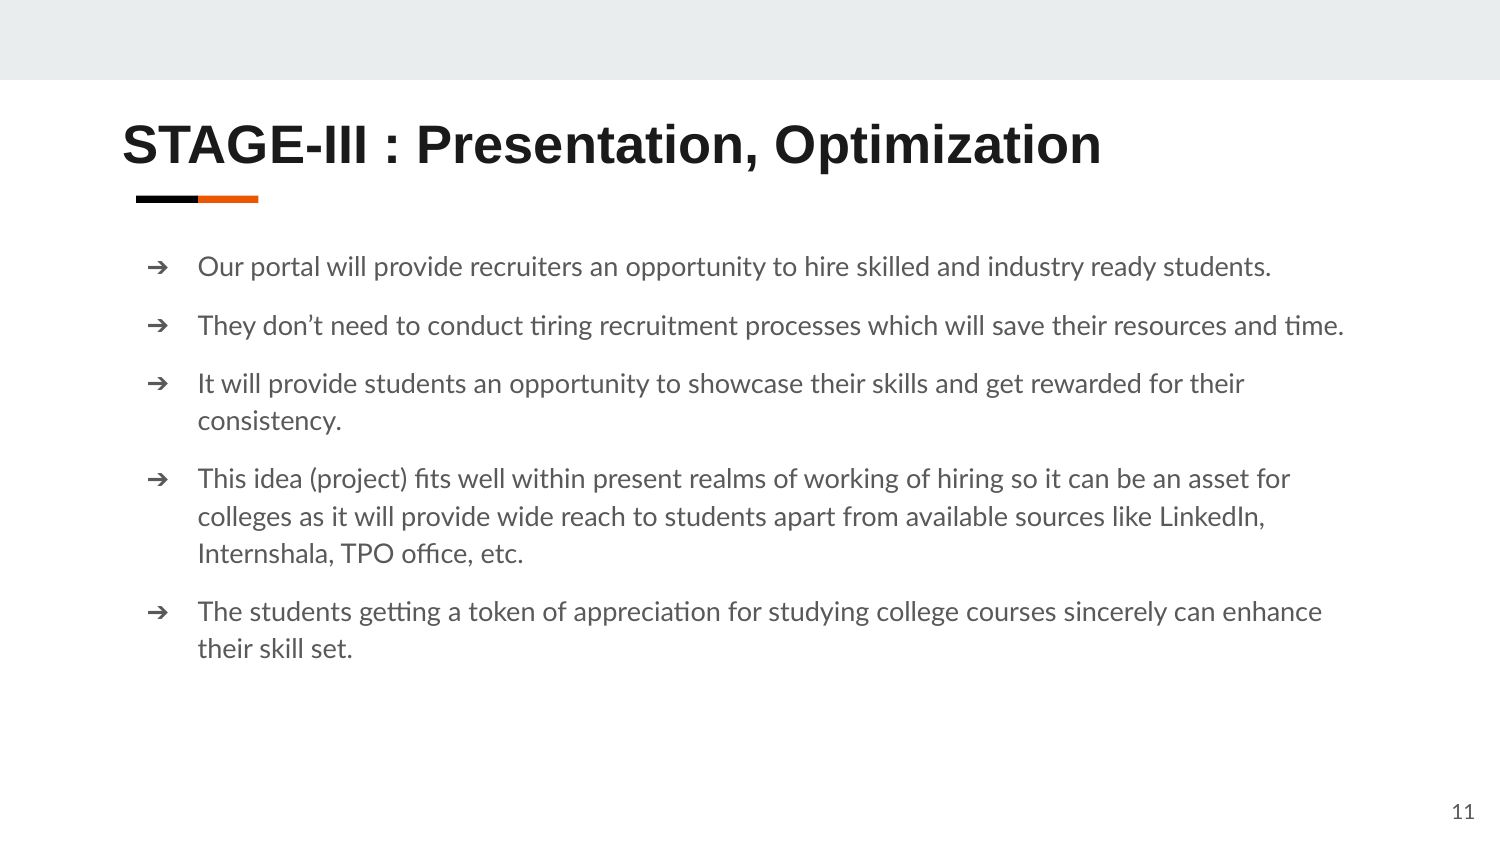

STAGE-III : Presentation, Optimization
Our portal will provide recruiters an opportunity to hire skilled and industry ready students.
They don’t need to conduct tiring recruitment processes which will save their resources and time.
It will provide students an opportunity to showcase their skills and get rewarded for their consistency.
This idea (project) fits well within present realms of working of hiring so it can be an asset for colleges as it will provide wide reach to students apart from available sources like LinkedIn, Internshala, TPO office, etc.
The students getting a token of appreciation for studying college courses sincerely can enhance their skill set.
11